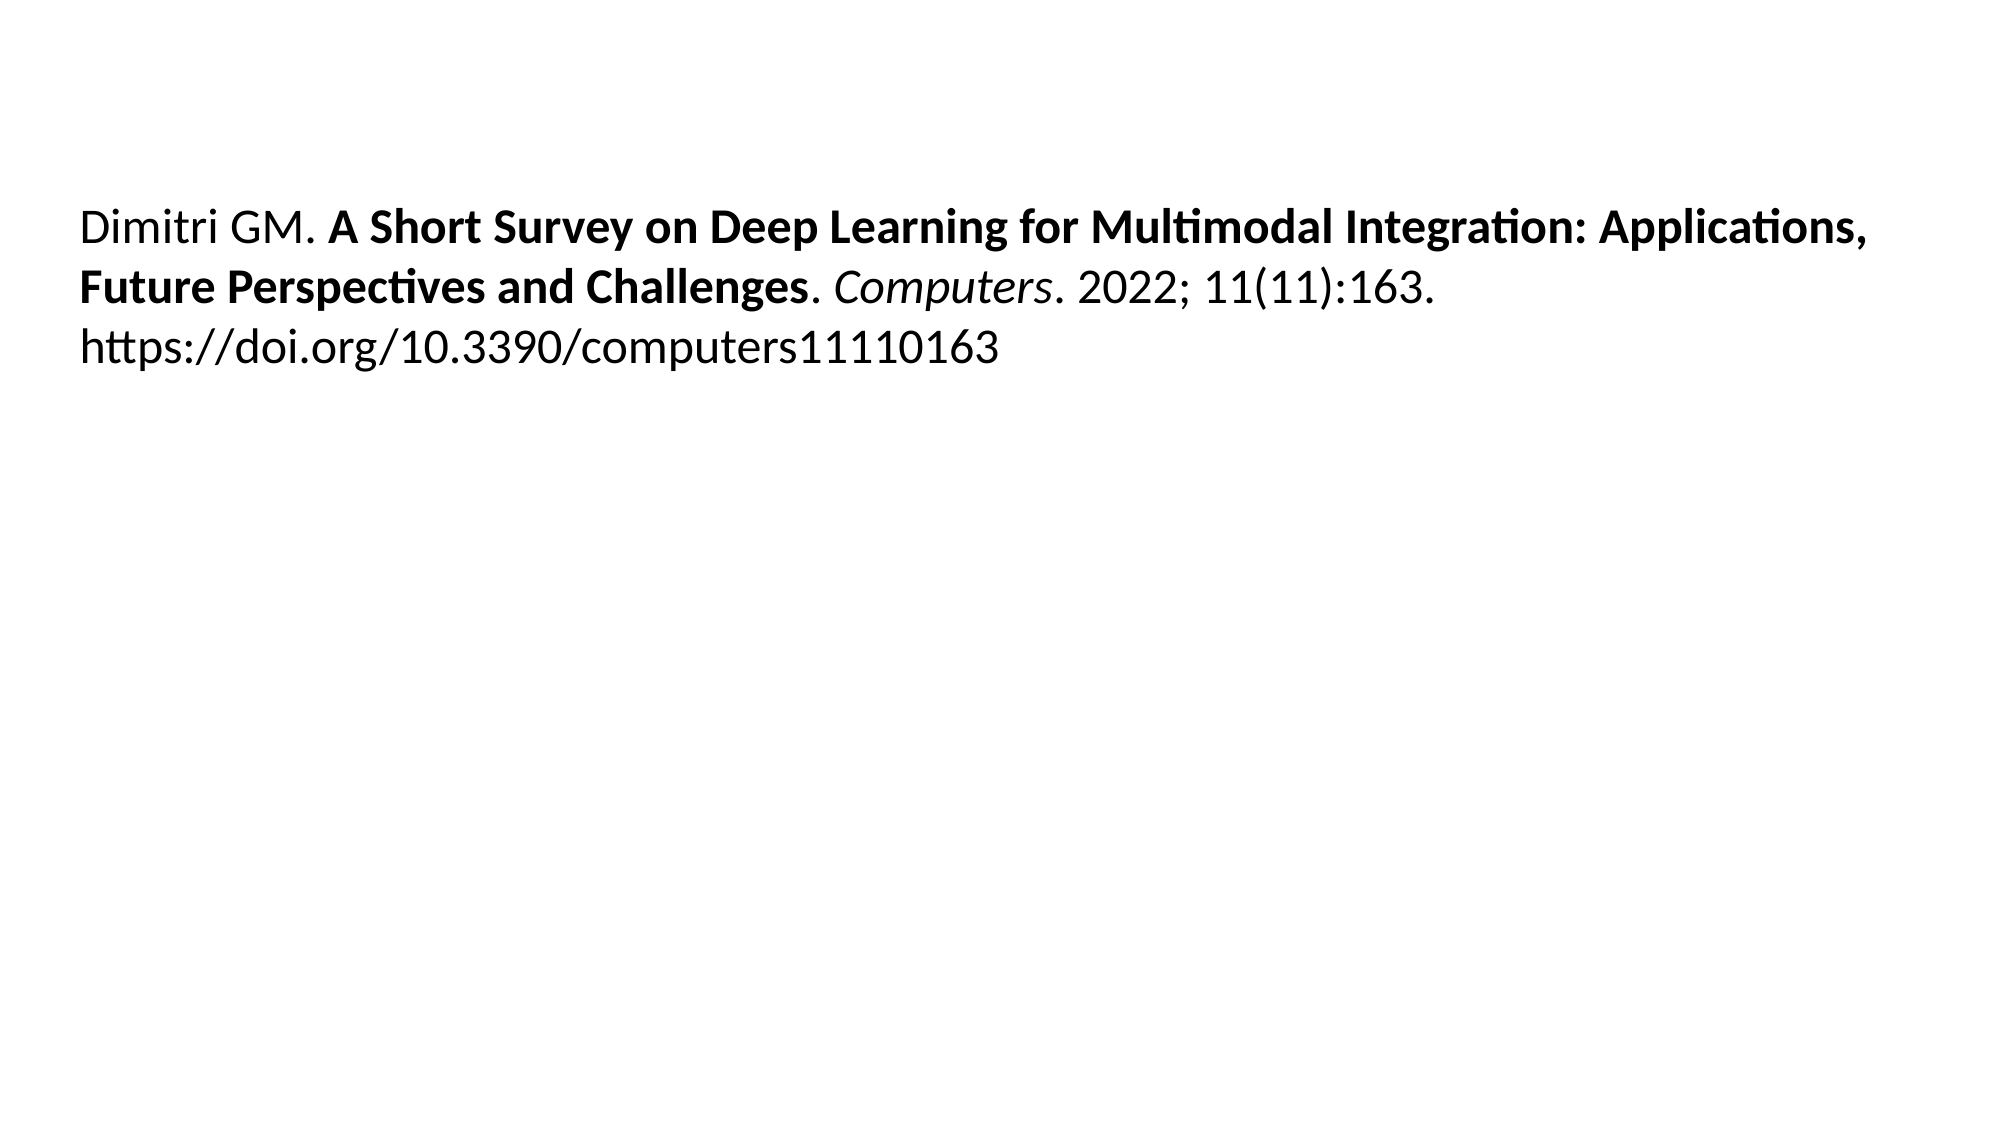

Dimitri GM. A Short Survey on Deep Learning for Multimodal Integration: Applications, Future Perspectives and Challenges. Computers. 2022; 11(11):163. https://doi.org/10.3390/computers11110163